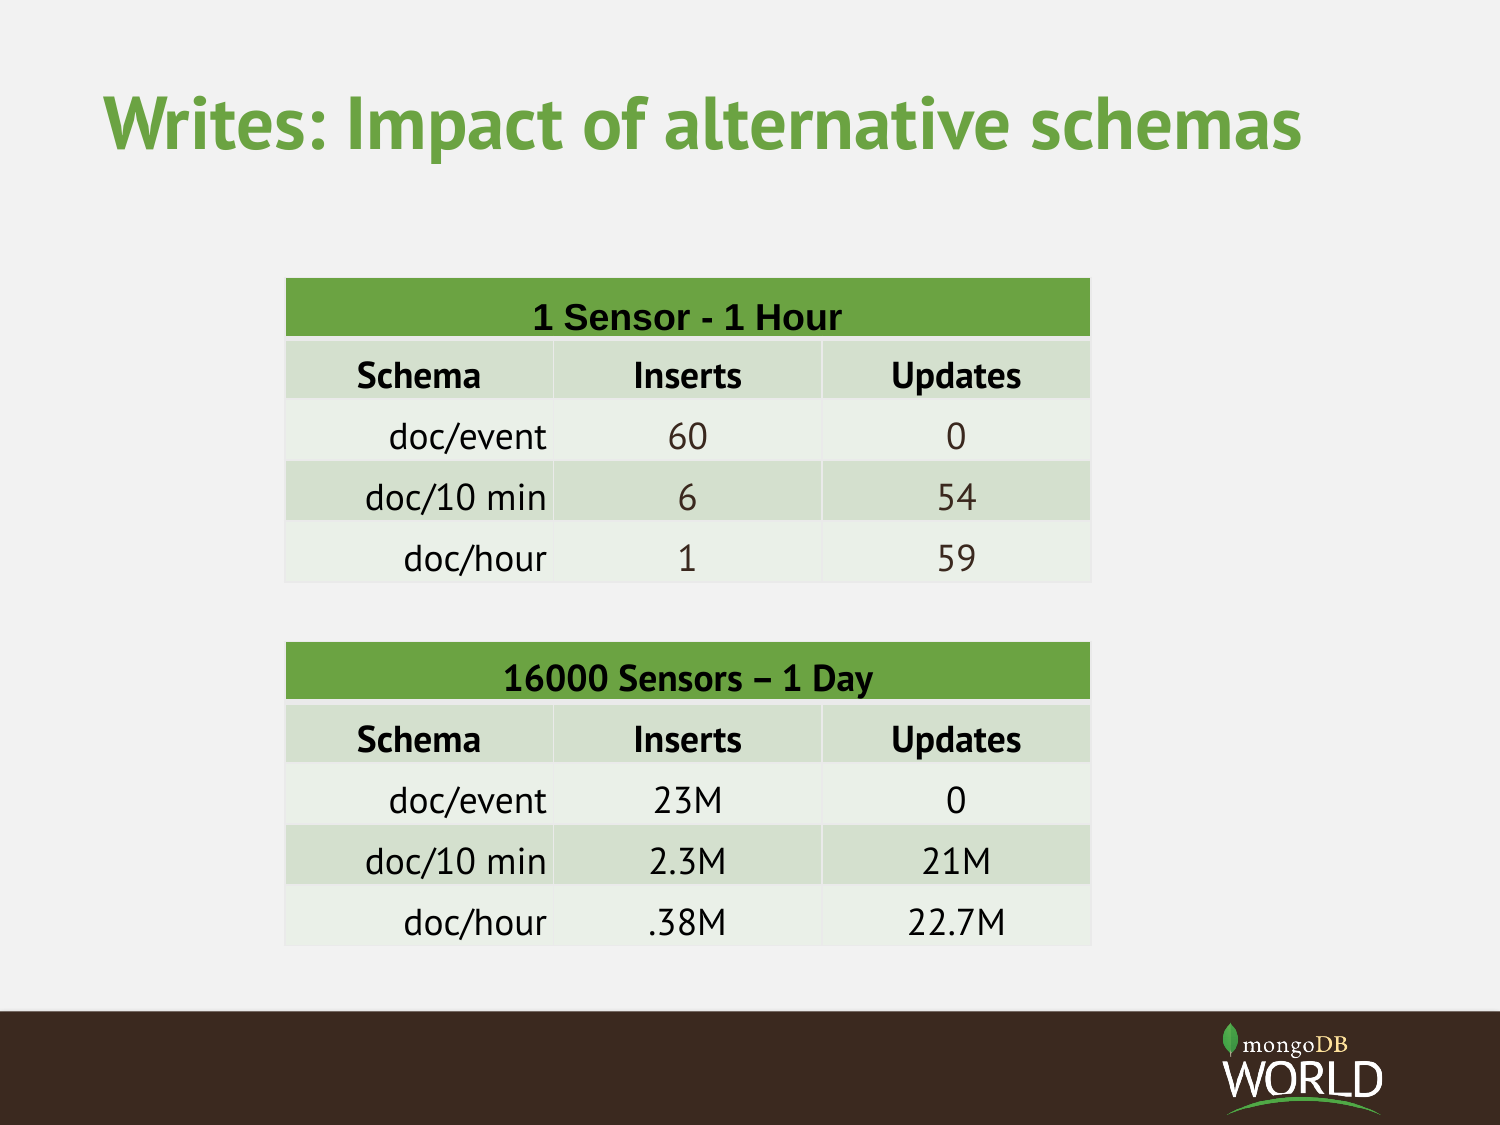

# Writes: Impact of alternative schemas
| 1 Sensor - 1 Hour |  |  |
| --- | --- | --- |
| Schema | Inserts | Updates |
| doc/event | 60 | 0 |
| doc/10 min | 6 | 54 |
| doc/hour | 1 | 59 |
| 16000 Sensors – 1 Day |  |  |
| --- | --- | --- |
| Schema | Inserts | Updates |
| doc/event | 23M | 0 |
| doc/10 min | 2.3M | 21M |
| doc/hour | .38M | 22.7M |